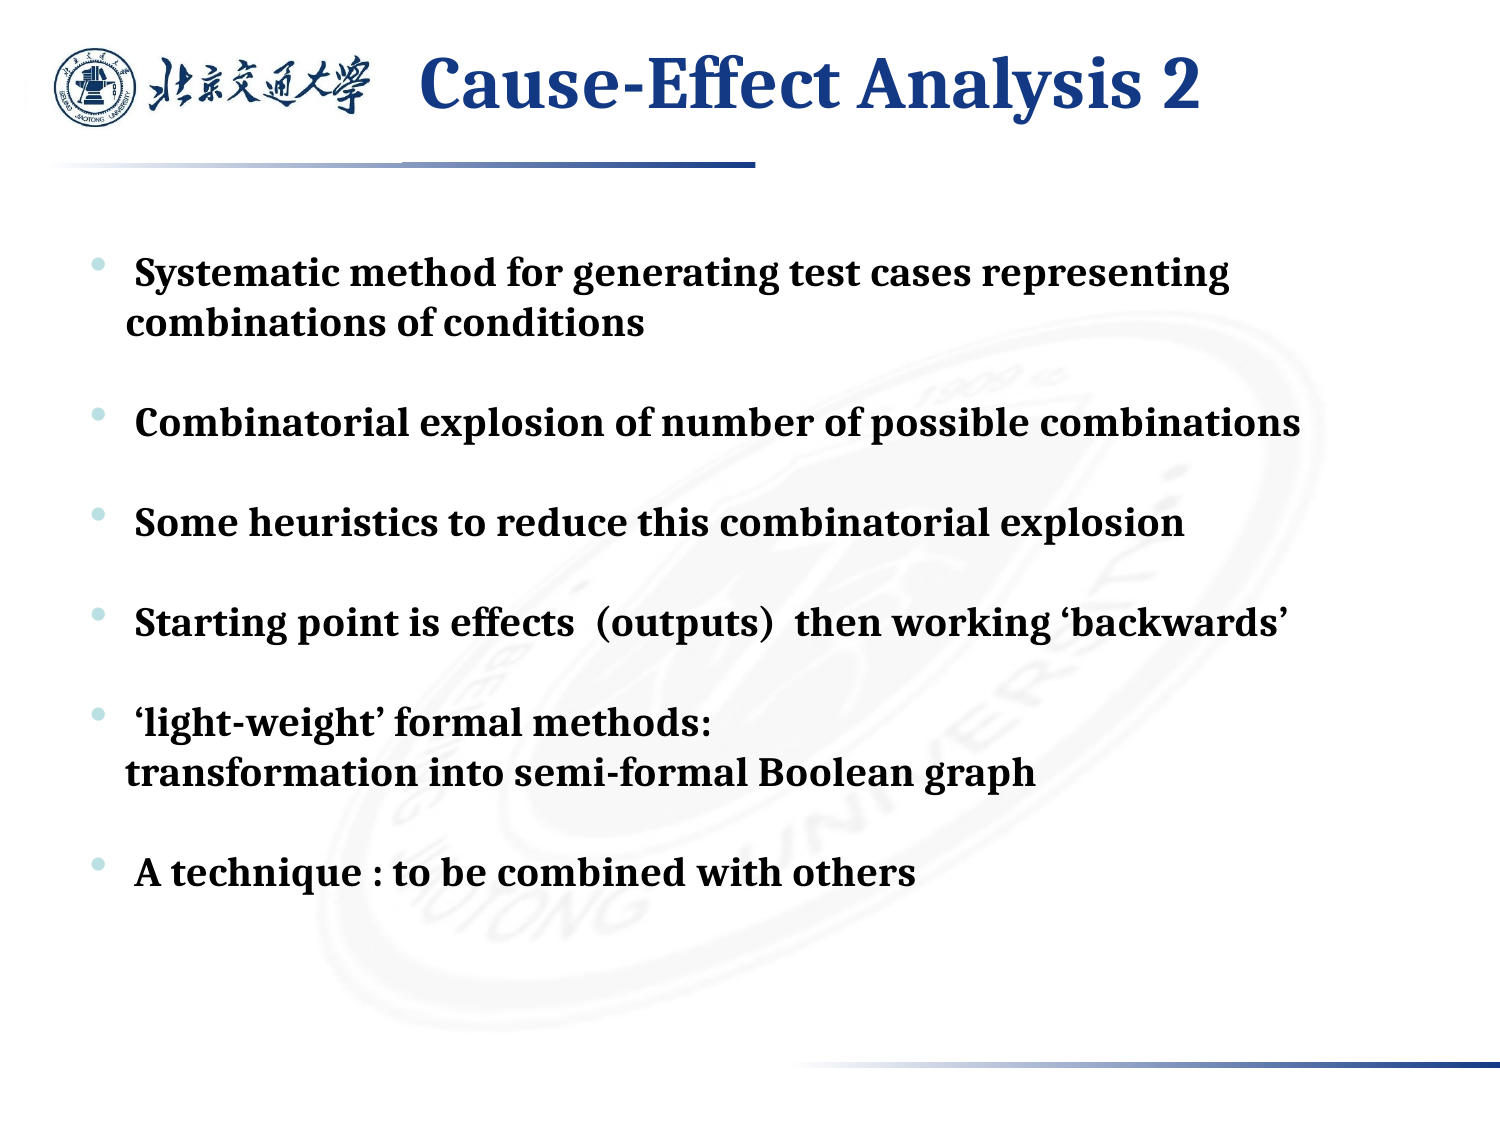

# Cause-Effect Analysis 2
 Systematic method for generating test cases representing combinations of conditions

 Combinatorial explosion of number of possible combinations

 Some heuristics to reduce this combinatorial explosion

 Starting point is effects  (outputs)  then working ‘backwards’

 ‘light-weight’ formal methods:
transformation into semi-formal Boolean graph

 A technique : to be combined with others